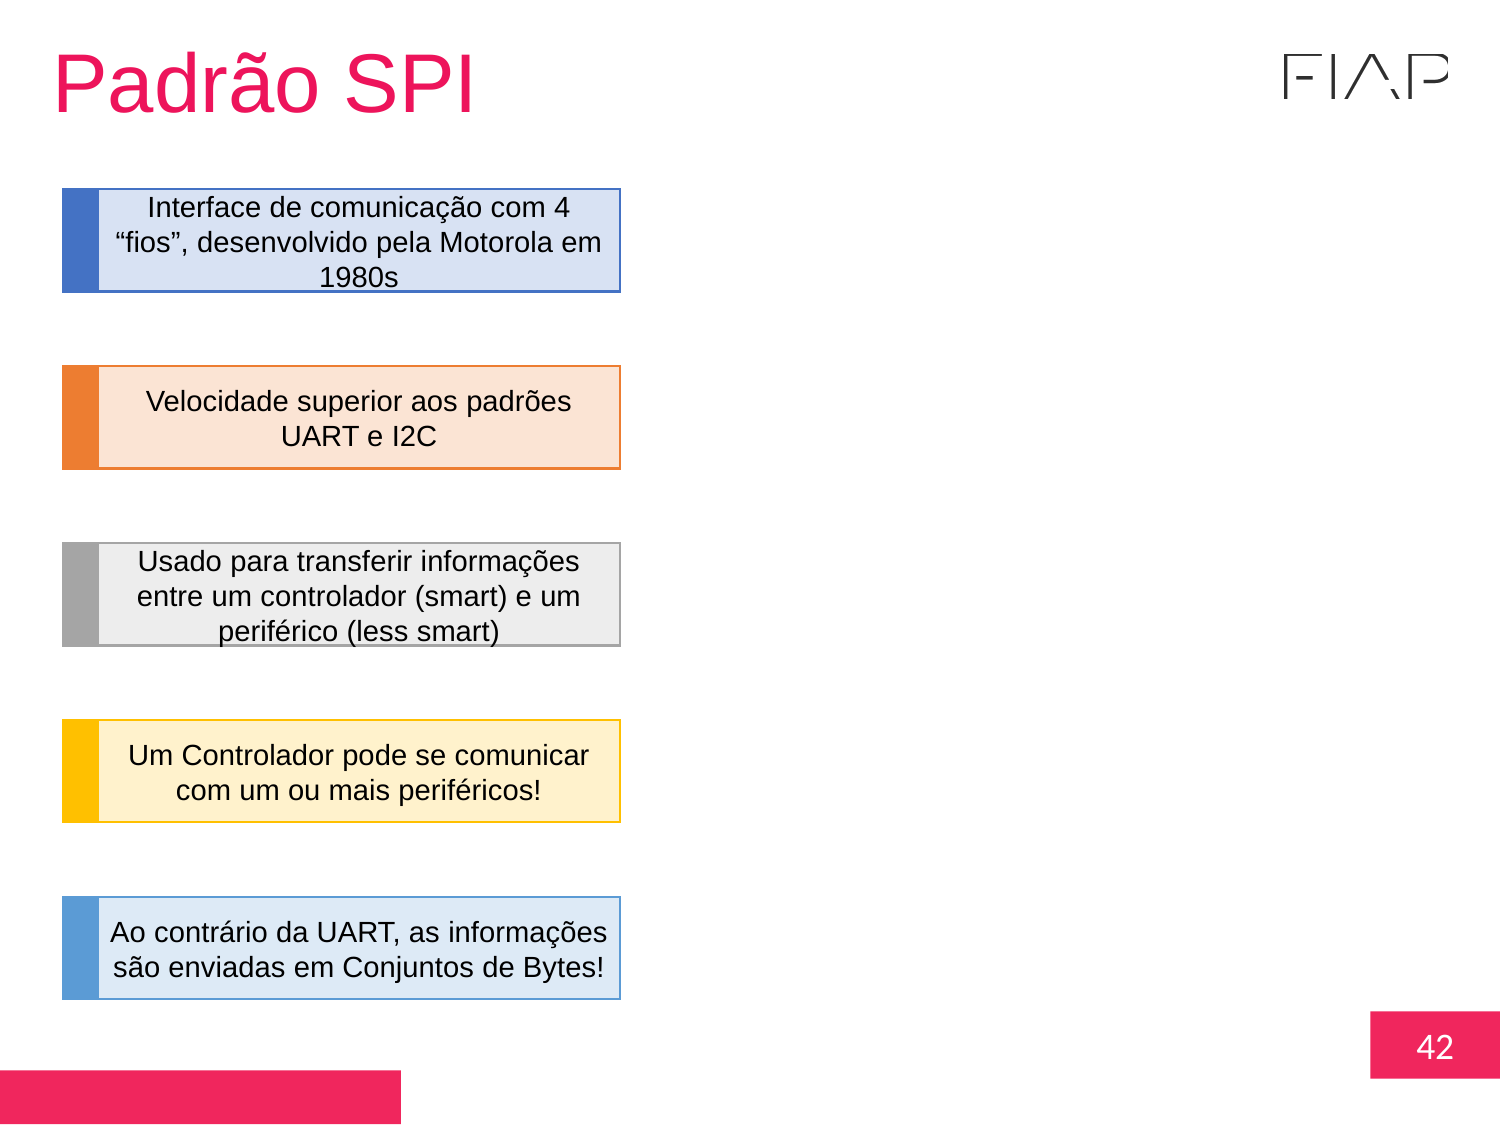

Padrão SPI

Interface de comunicação com 4 “fios”, desenvolvido pela Motorola em 1980s

Velocidade superior aos padrões UART e I2C

Usado para transferir informações entre um controlador (smart) e um periférico (less smart)

Um Controlador pode se comunicar com um ou mais periféricos!

Ao contrário da UART, as informações são enviadas em Conjuntos de Bytes!